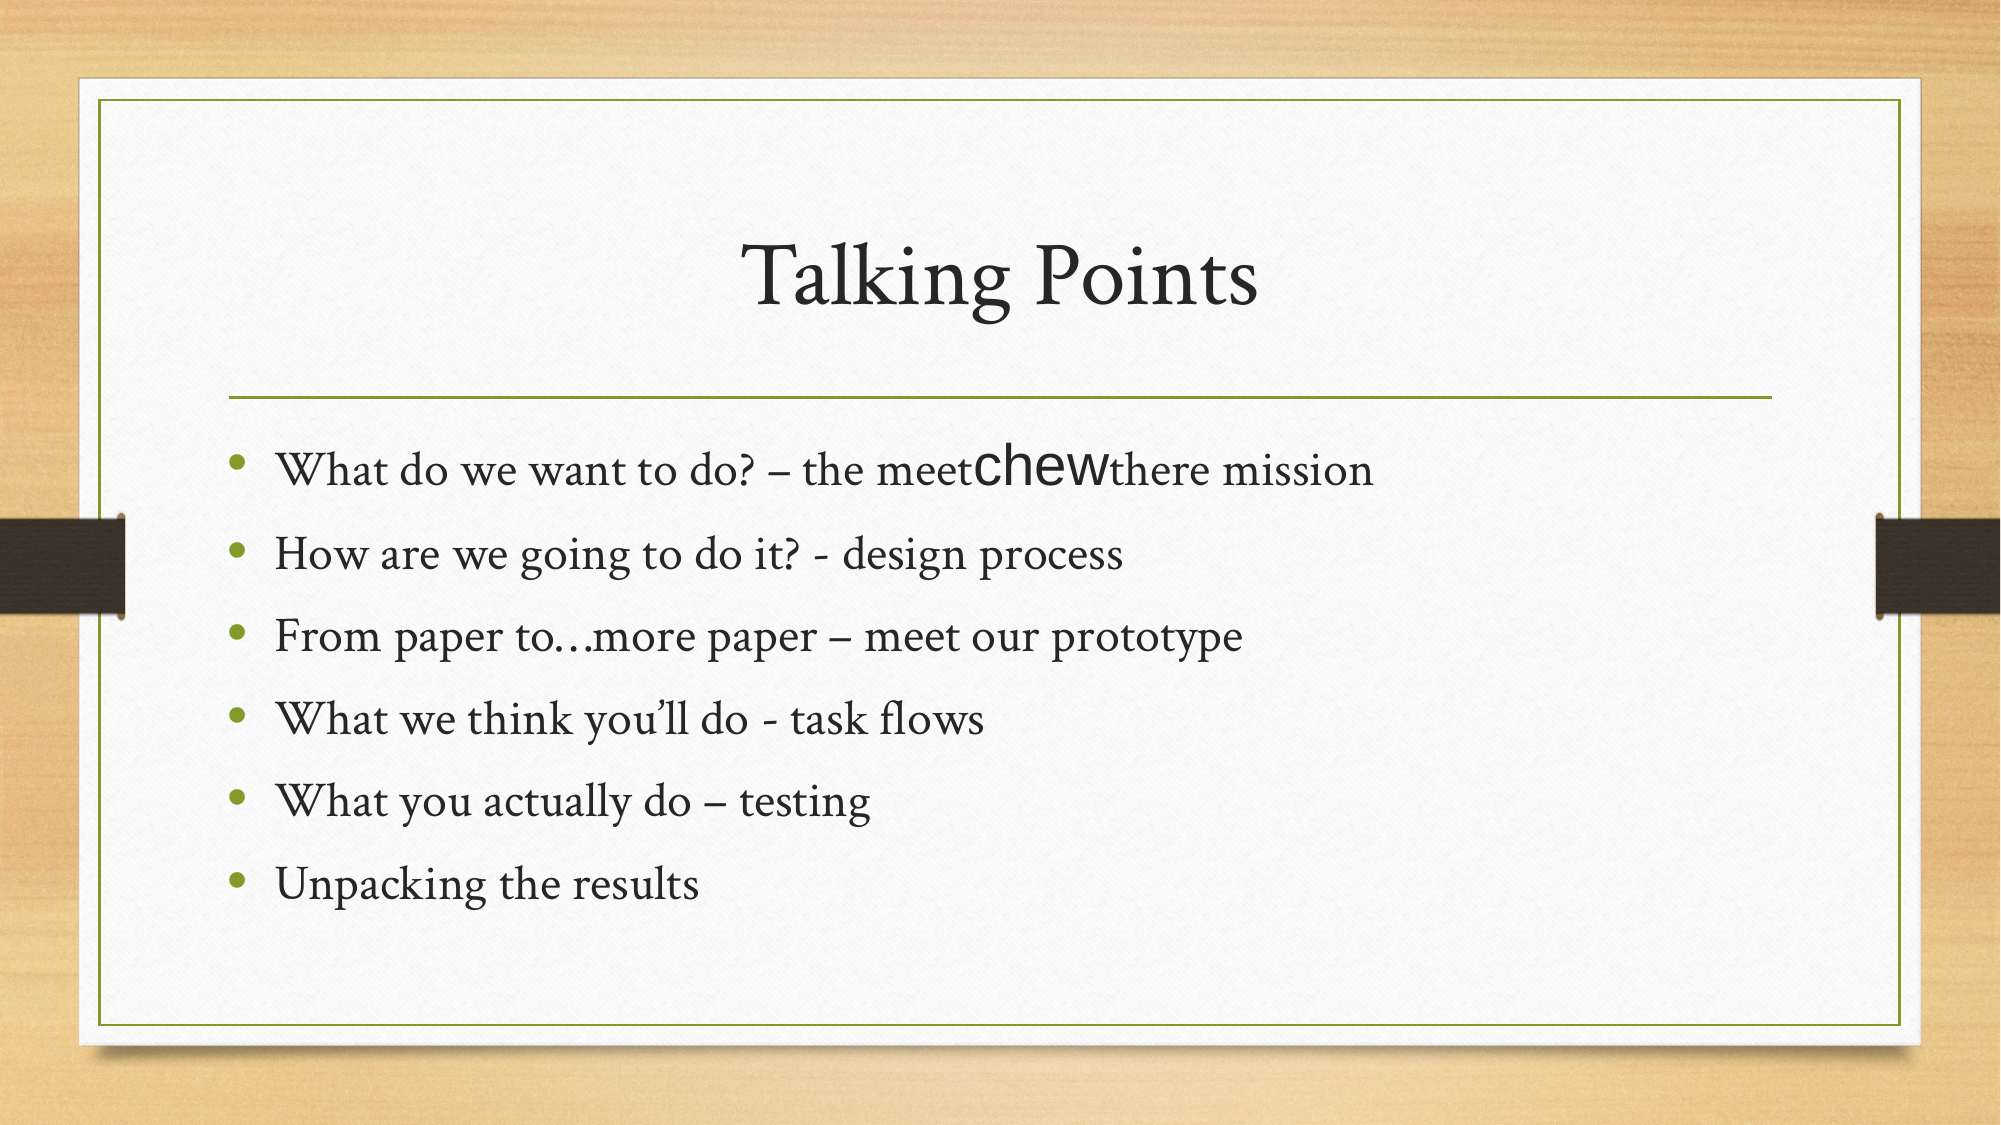

# Talking Points
What do we want to do? – the meetchewthere mission
How are we going to do it? - design process
From paper to…more paper – meet our prototype
What we think you’ll do - task flows
What you actually do – testing
Unpacking the results